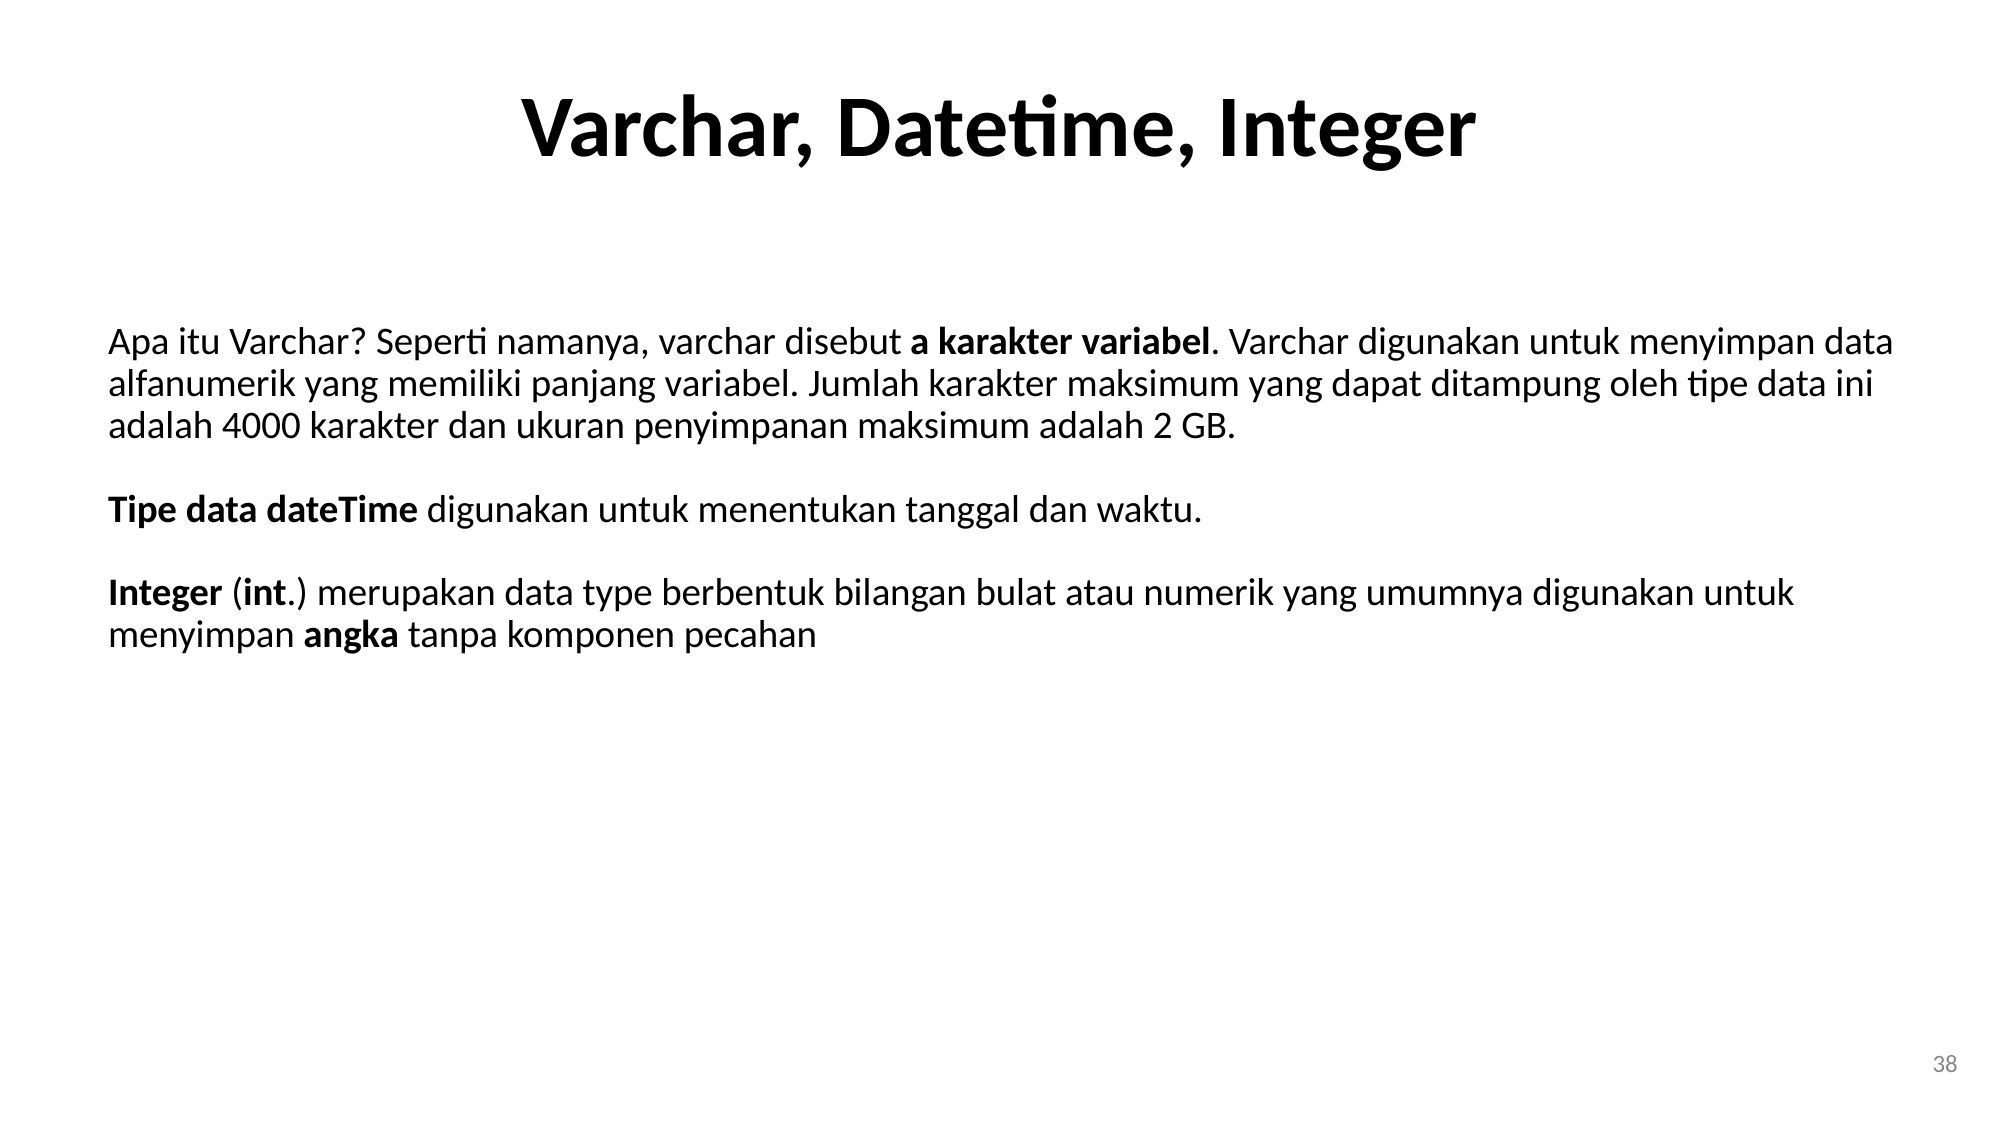

# Varchar, Datetime, Integer
Apa itu Varchar? Seperti namanya, varchar disebut a karakter variabel. Varchar digunakan untuk menyimpan data alfanumerik yang memiliki panjang variabel. Jumlah karakter maksimum yang dapat ditampung oleh tipe data ini adalah 4000 karakter dan ukuran penyimpanan maksimum adalah 2 GB.

Tipe data dateTime digunakan untuk menentukan tanggal dan waktu.

Integer (int.) merupakan data type berbentuk bilangan bulat atau numerik yang umumnya digunakan untuk menyimpan angka tanpa komponen pecahan

38